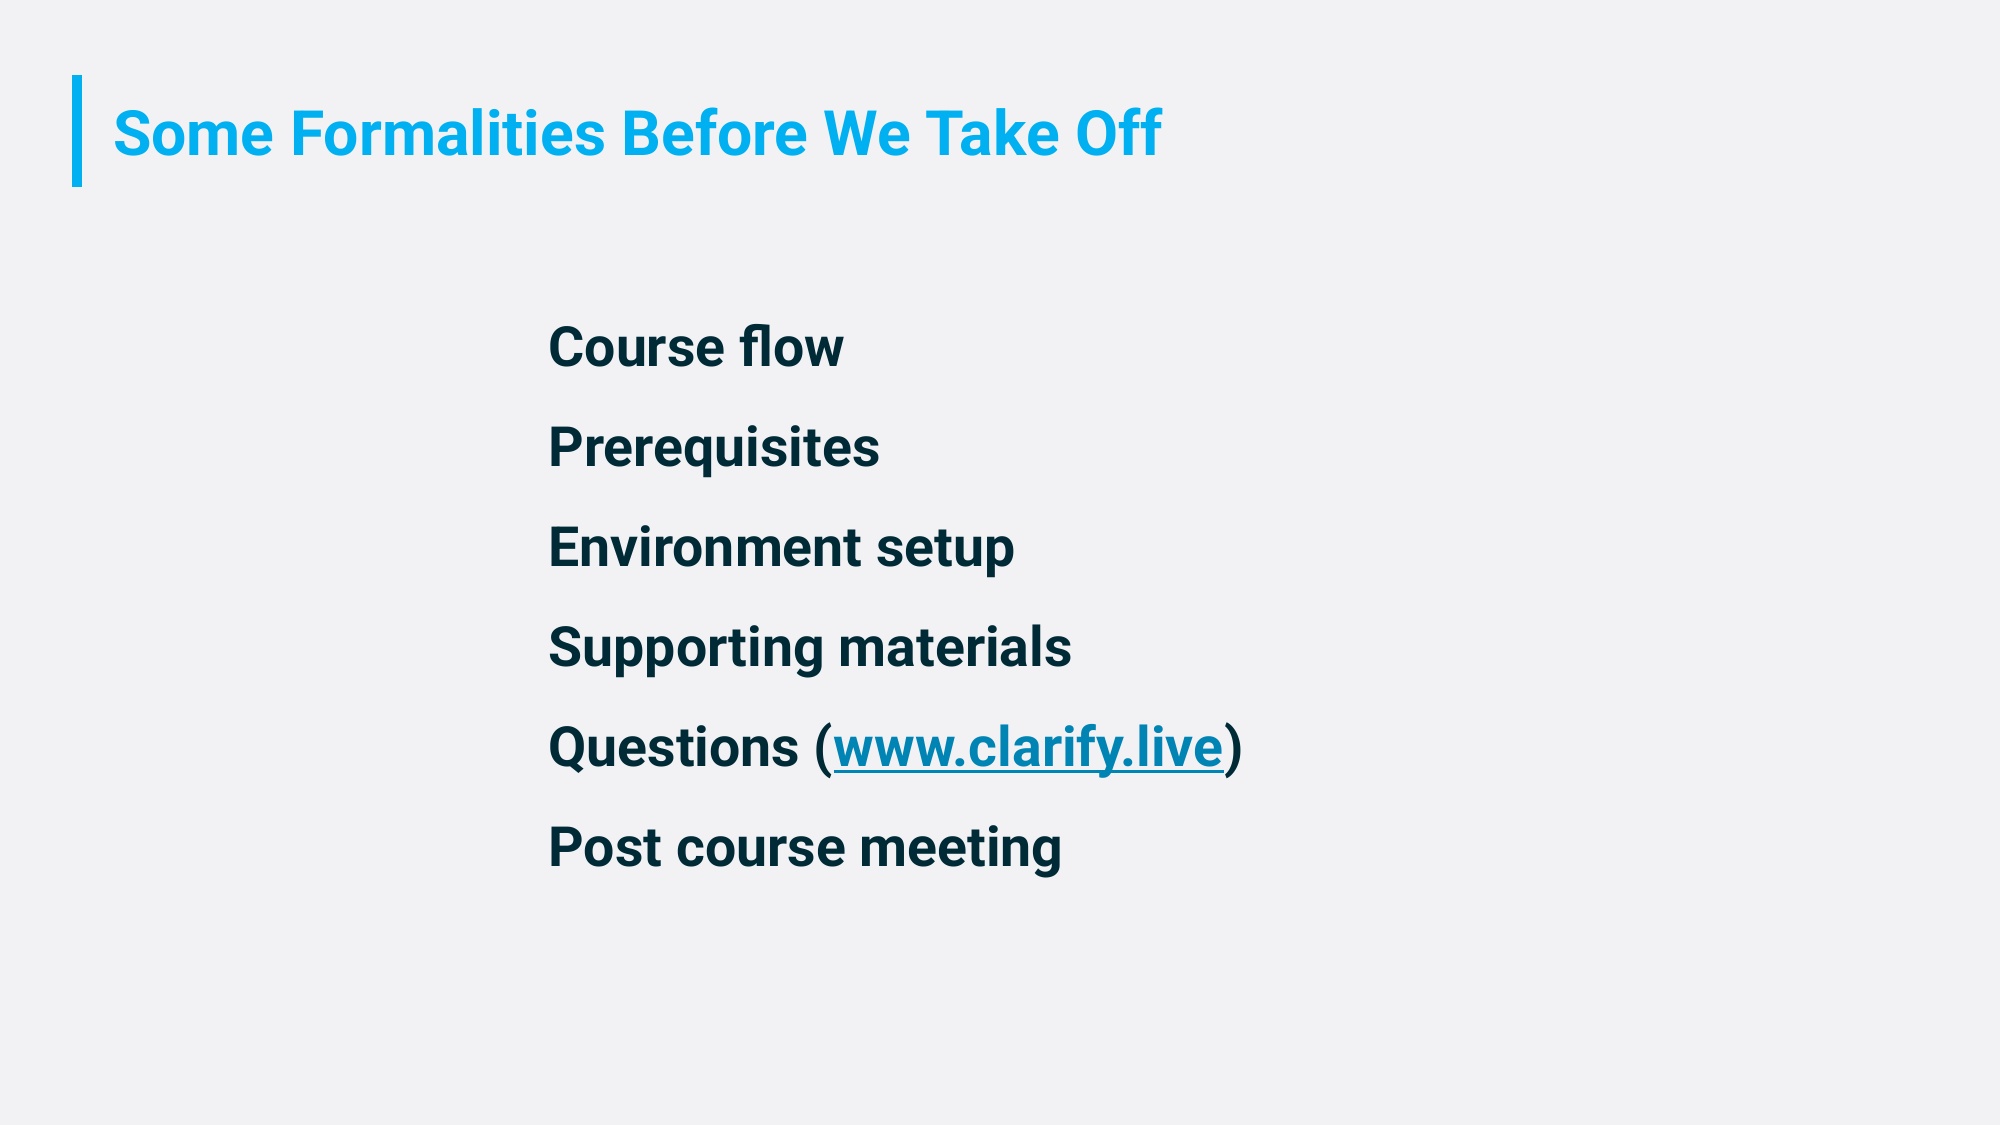

# Some Formalities Before We Take Off
Course flow
Prerequisites
Environment setup
Supporting materials
Questions (www.clarify.live)
Post course meeting